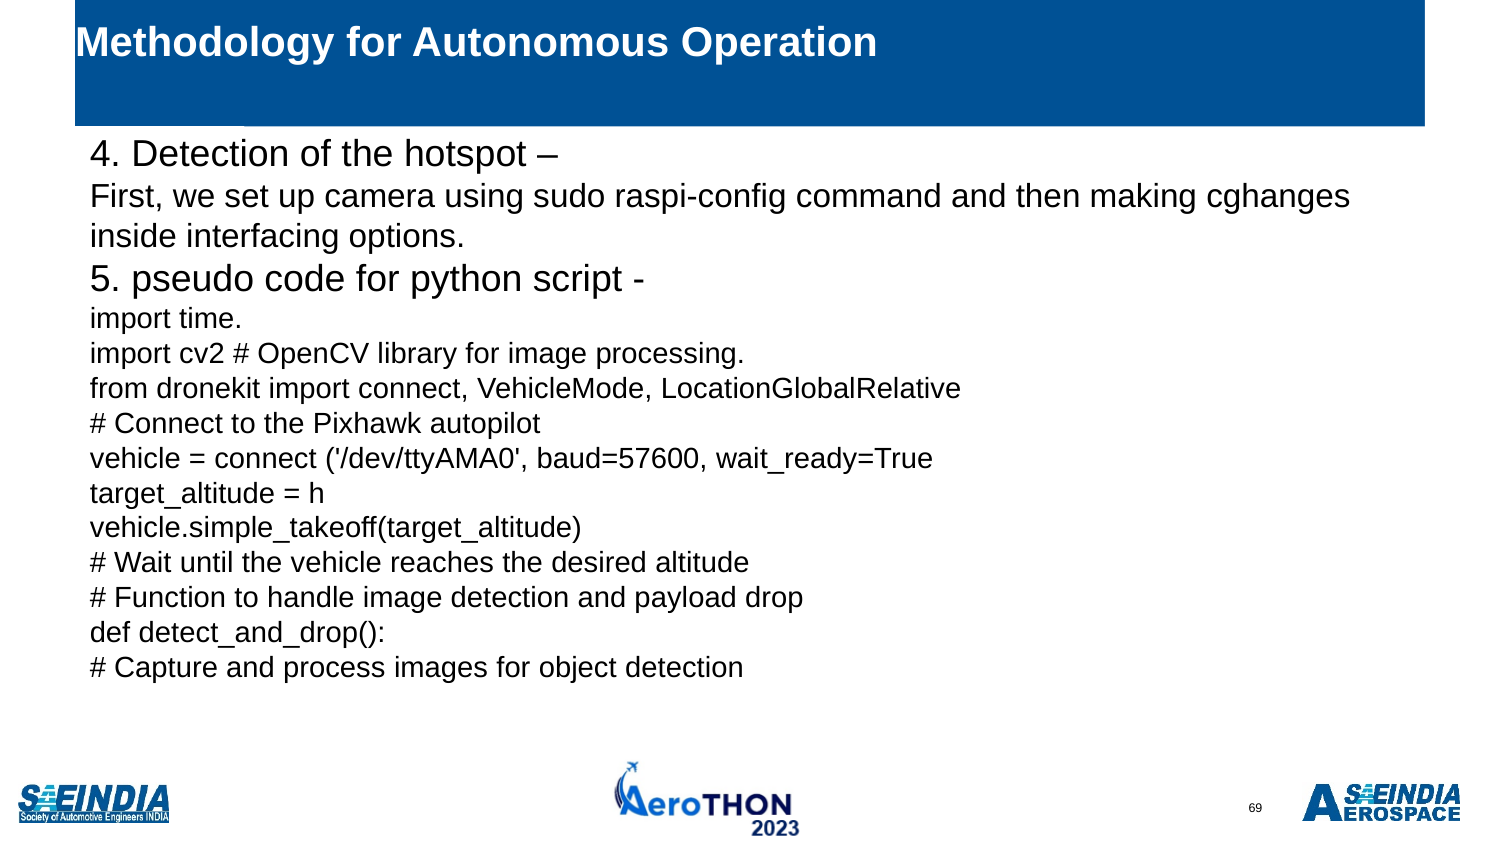

# Methodology for Autonomous Operation
4. Detection of the hotspot –
First, we set up camera using sudo raspi-config command and then making cghanges
inside interfacing options.
5. pseudo code for python script -
import time.
import cv2 # OpenCV library for image processing.
from dronekit import connect, VehicleMode, LocationGlobalRelative
# Connect to the Pixhawk autopilot
vehicle = connect ('/dev/ttyAMA0', baud=57600, wait_ready=True
target_altitude = h
vehicle.simple_takeoff(target_altitude)
# Wait until the vehicle reaches the desired altitude
# Function to handle image detection and payload drop
def detect_and_drop():
# Capture and process images for object detection

69